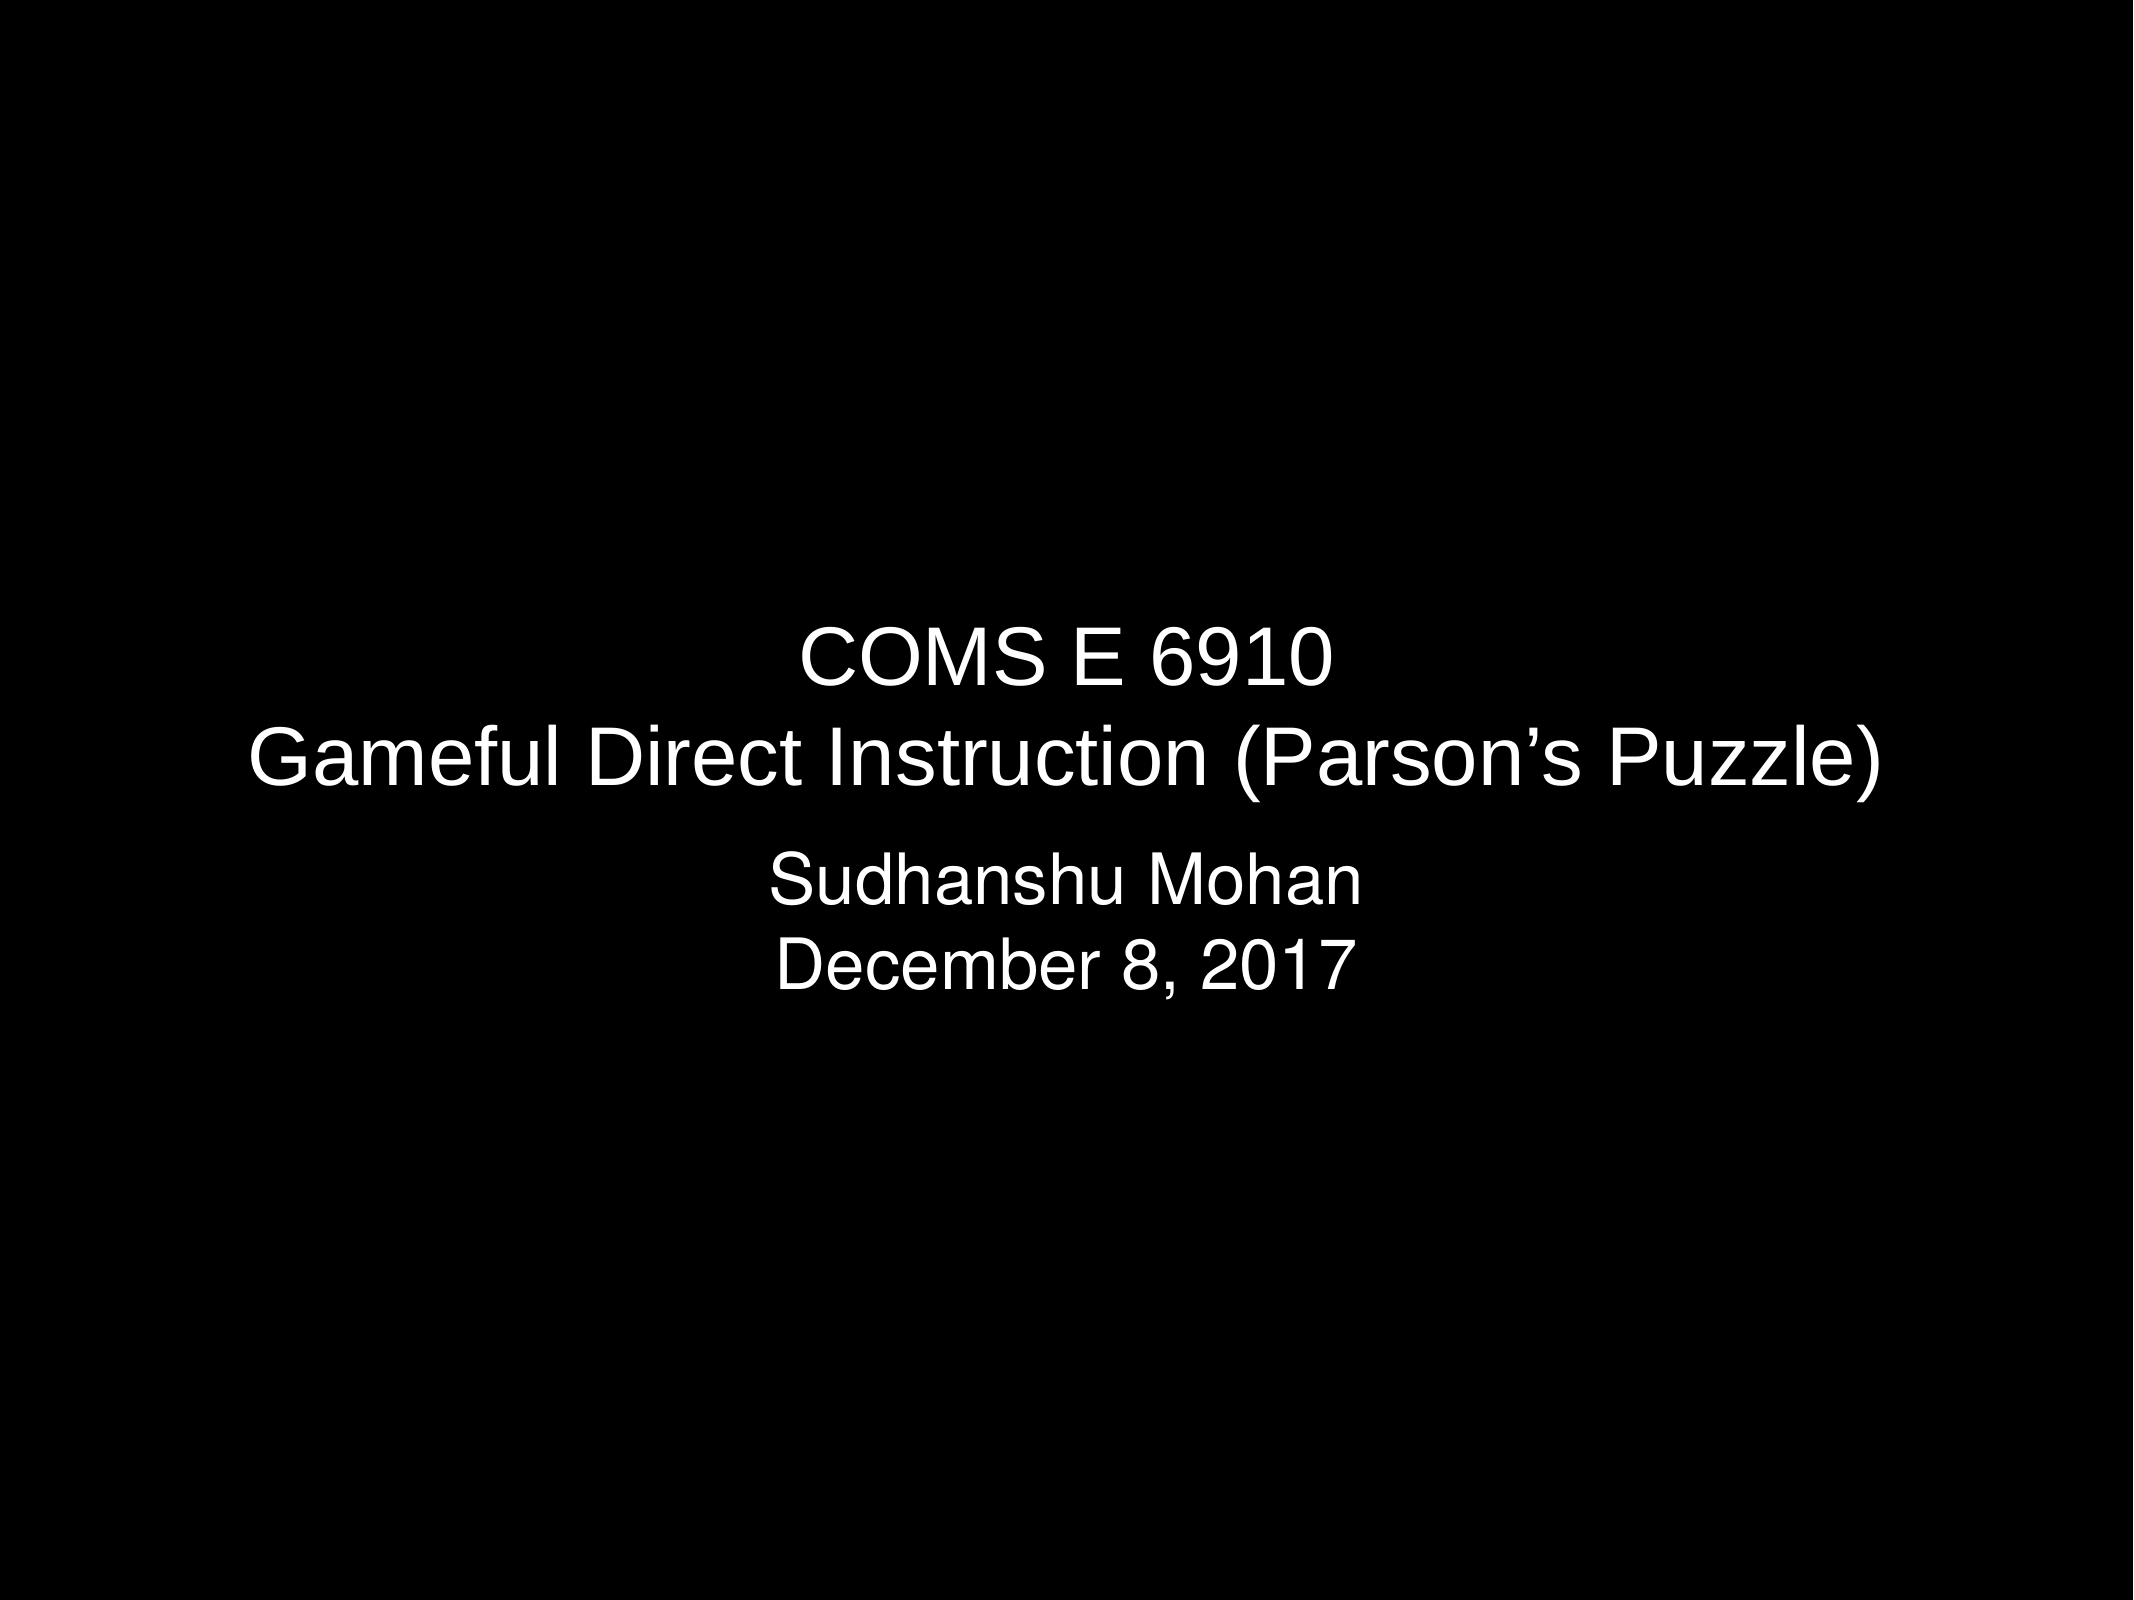

# COMS E 6910
Gameful Direct Instruction (Parson’s Puzzle)
Sudhanshu Mohan
December 8, 2017